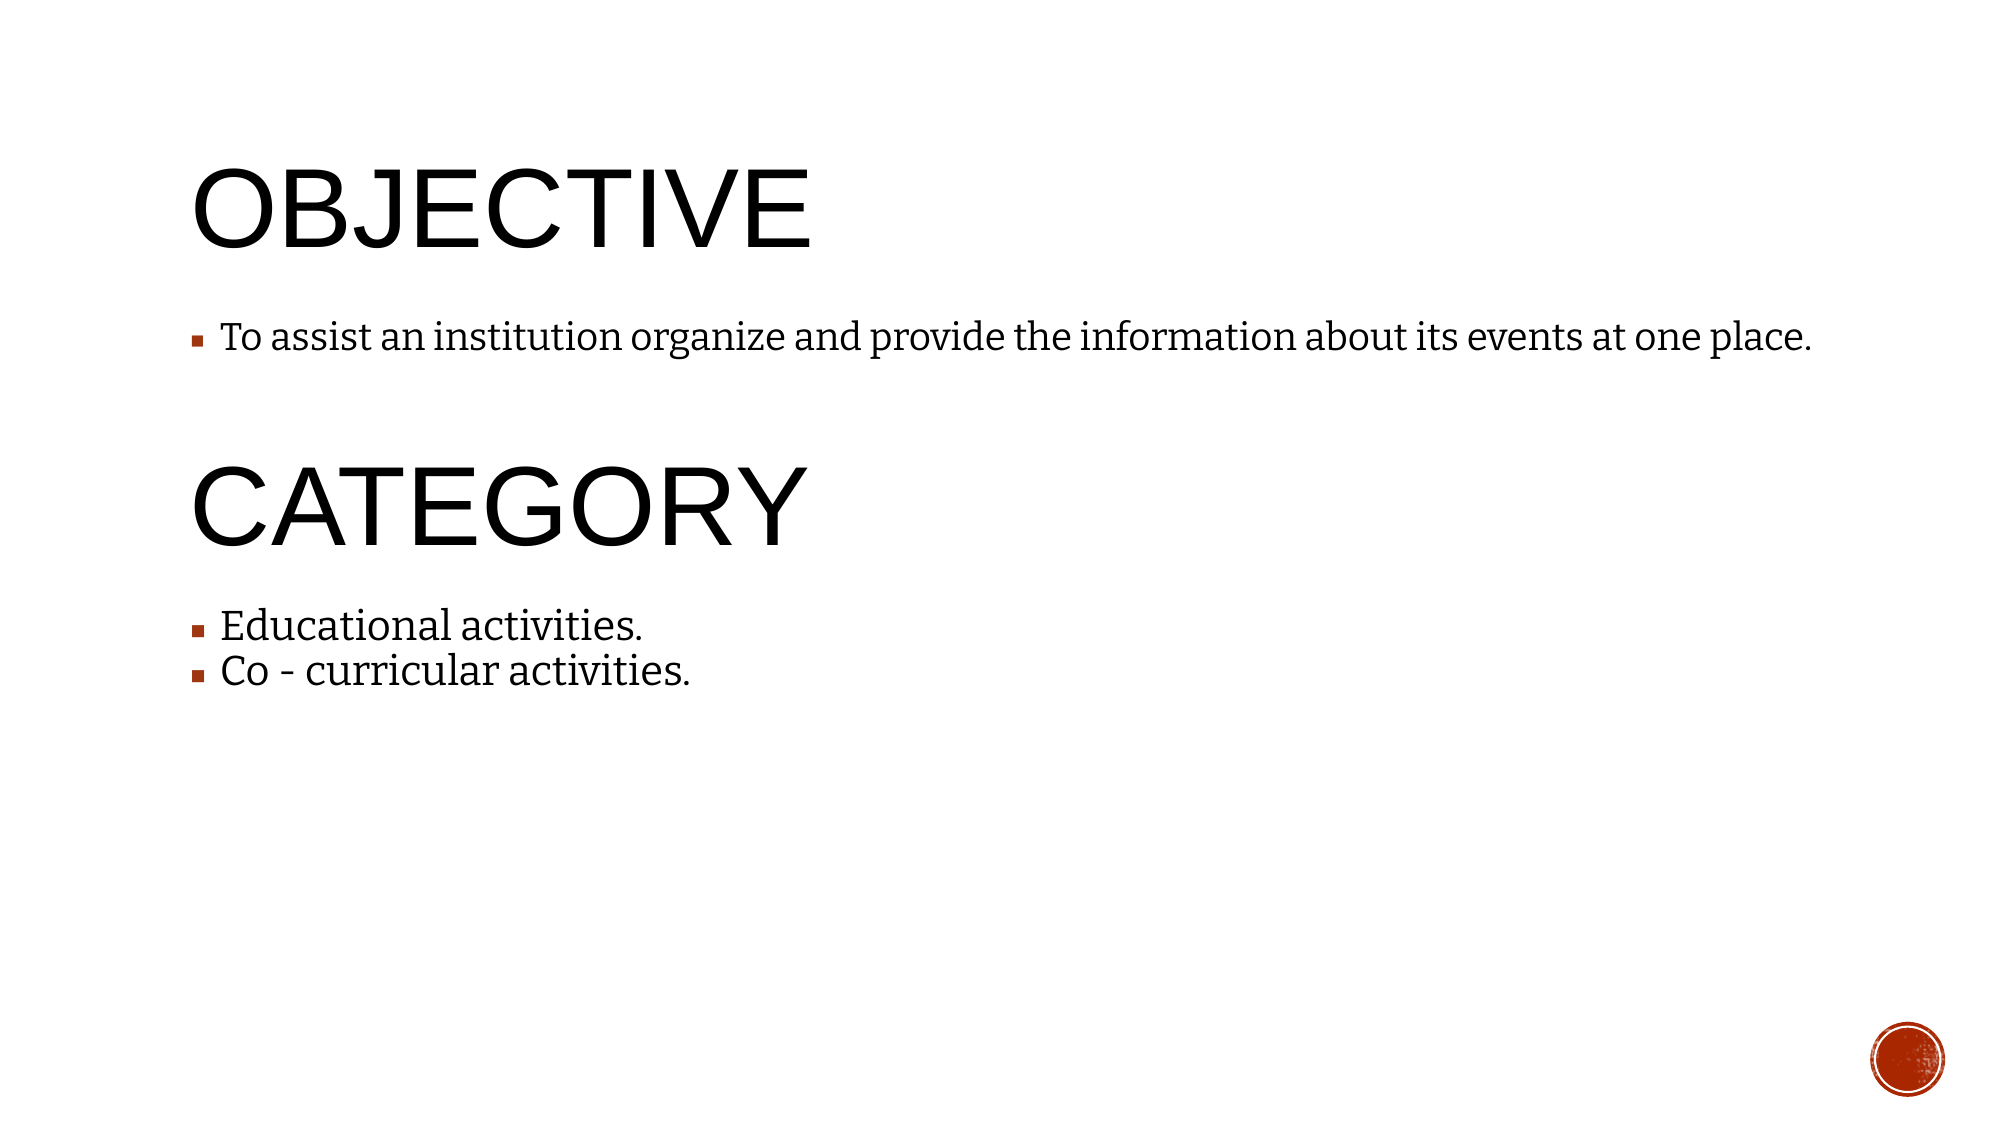

# OBJECTIVE
To assist an institution organize and provide the information about its events at one place.
CATEGORY
Educational activities.
Co - curricular activities.